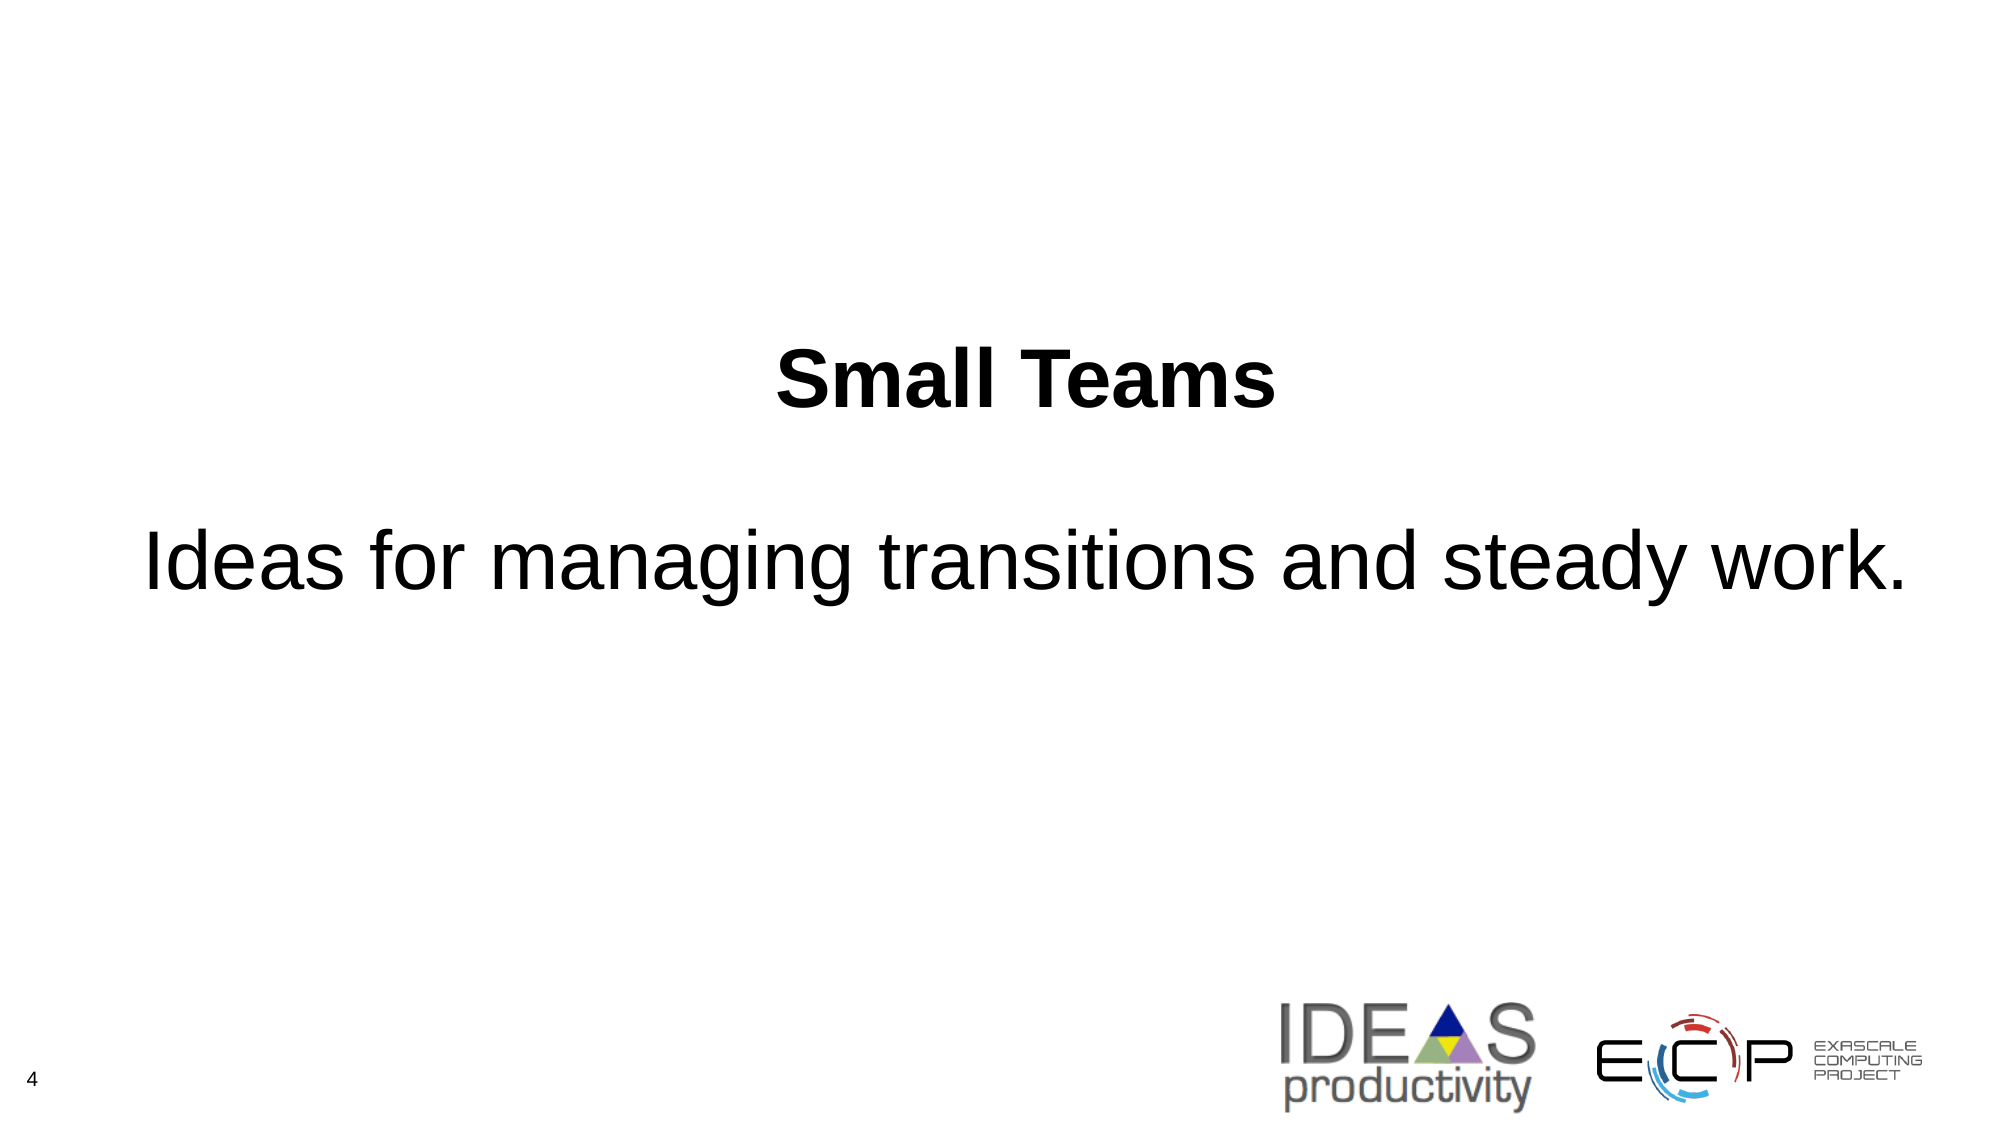

# Small Teams
Ideas for managing transitions and steady work.